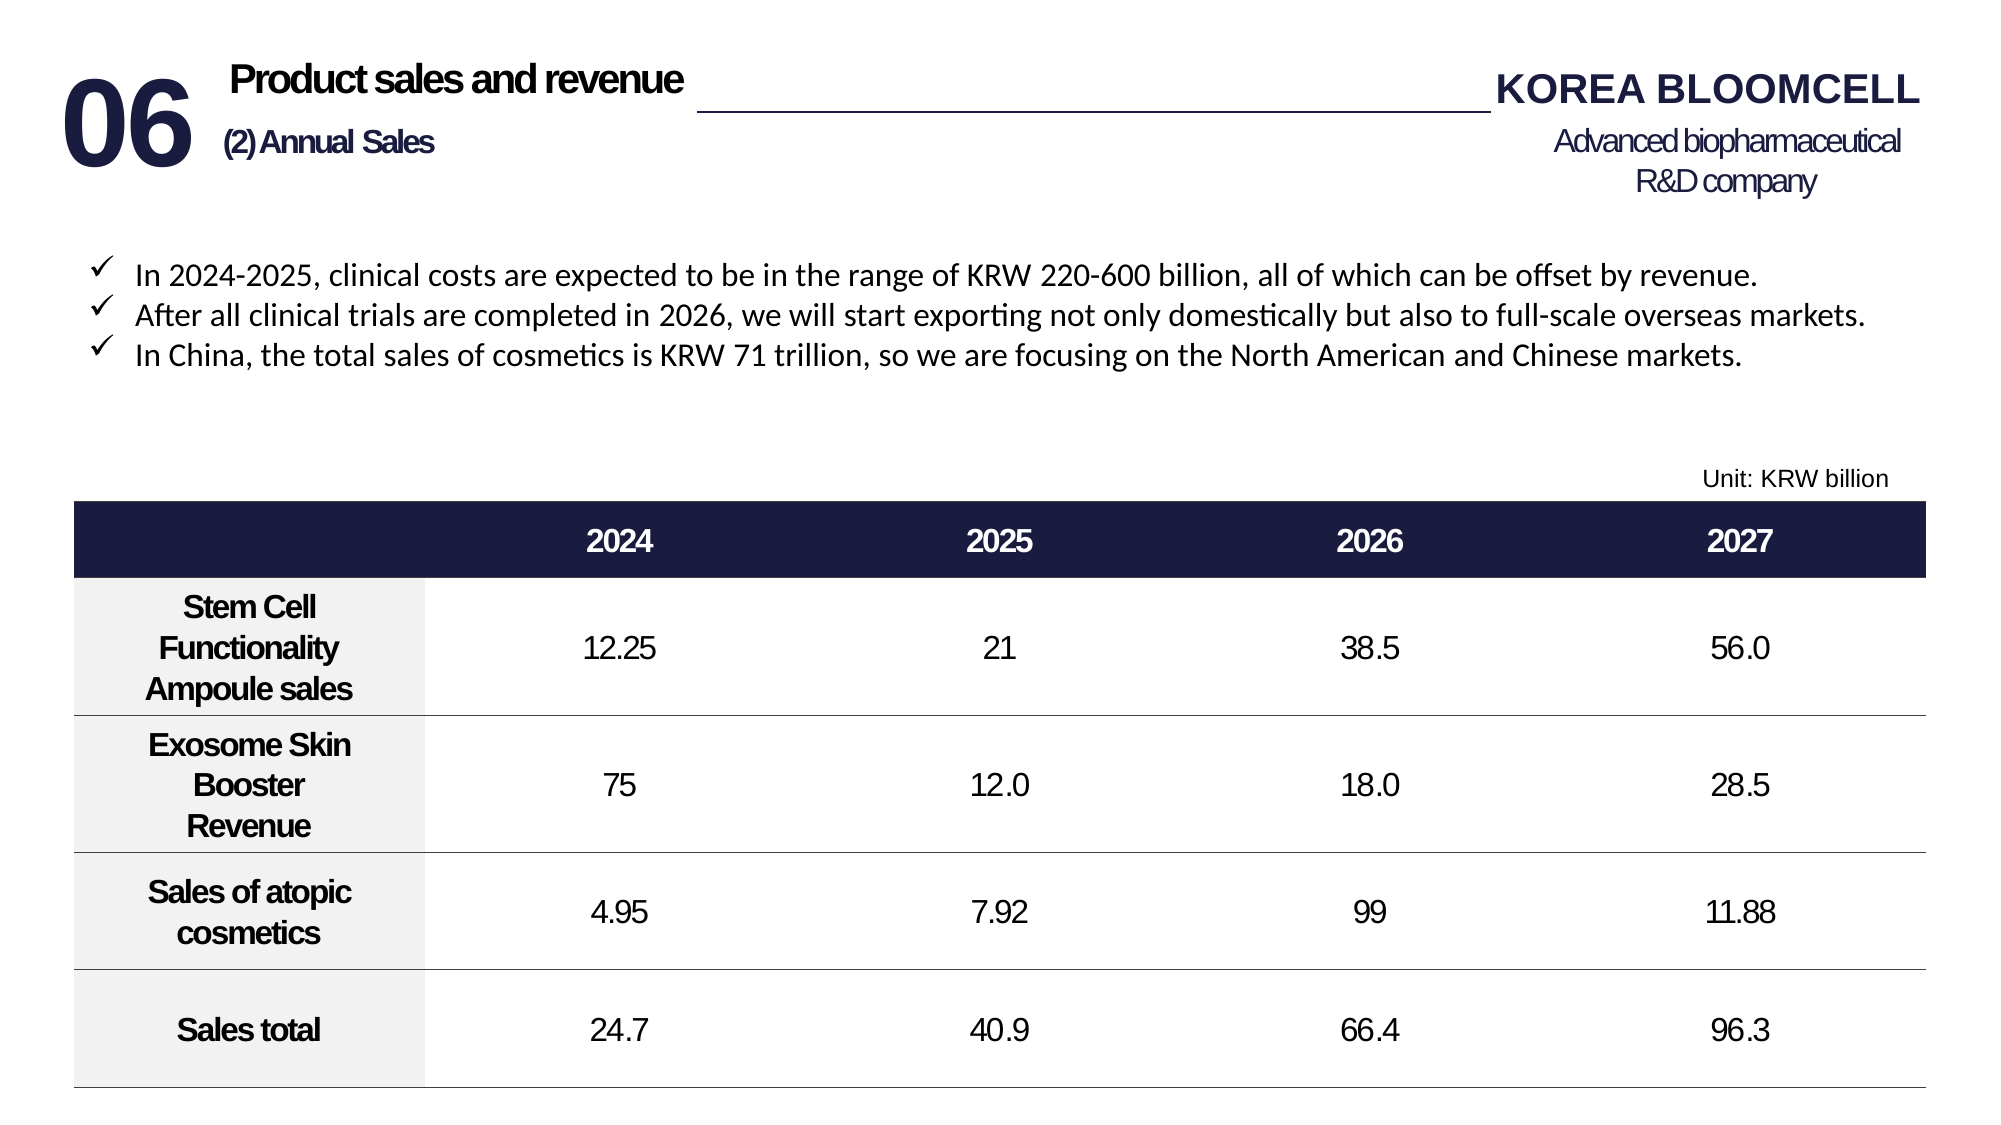

06
 Product sales and revenue

KOREA BLOOMCELL
Advanced biopharmaceutical R&D company
(2) Annual Sales
In 2024-2025, clinical costs are expected to be in the range of KRW 220-600 billion, all of which can be offset by revenue.
After all clinical trials are completed in 2026, we will start exporting not only domestically but also to full-scale overseas markets.
In China, the total sales of cosmetics is KRW 71 trillion, so we are focusing on the North American and Chinese markets.

Unit: KRW billion
|  | 2024 | 2025 | 2026 | 2027 |
| --- | --- | --- | --- | --- |
| Stem Cell Functionality Ampoule sales | 12.25 | 21 | 38.5 | 56.0 |
| Exosome Skin Booster Revenue | 75 | 12.0 | 18.0 | 28.5 |
| Sales of atopic cosmetics | 4.95 | 7.92 | 99 | 11.88 |
| Sales total | 24.7 | 40.9 | 66.4 | 96.3 |